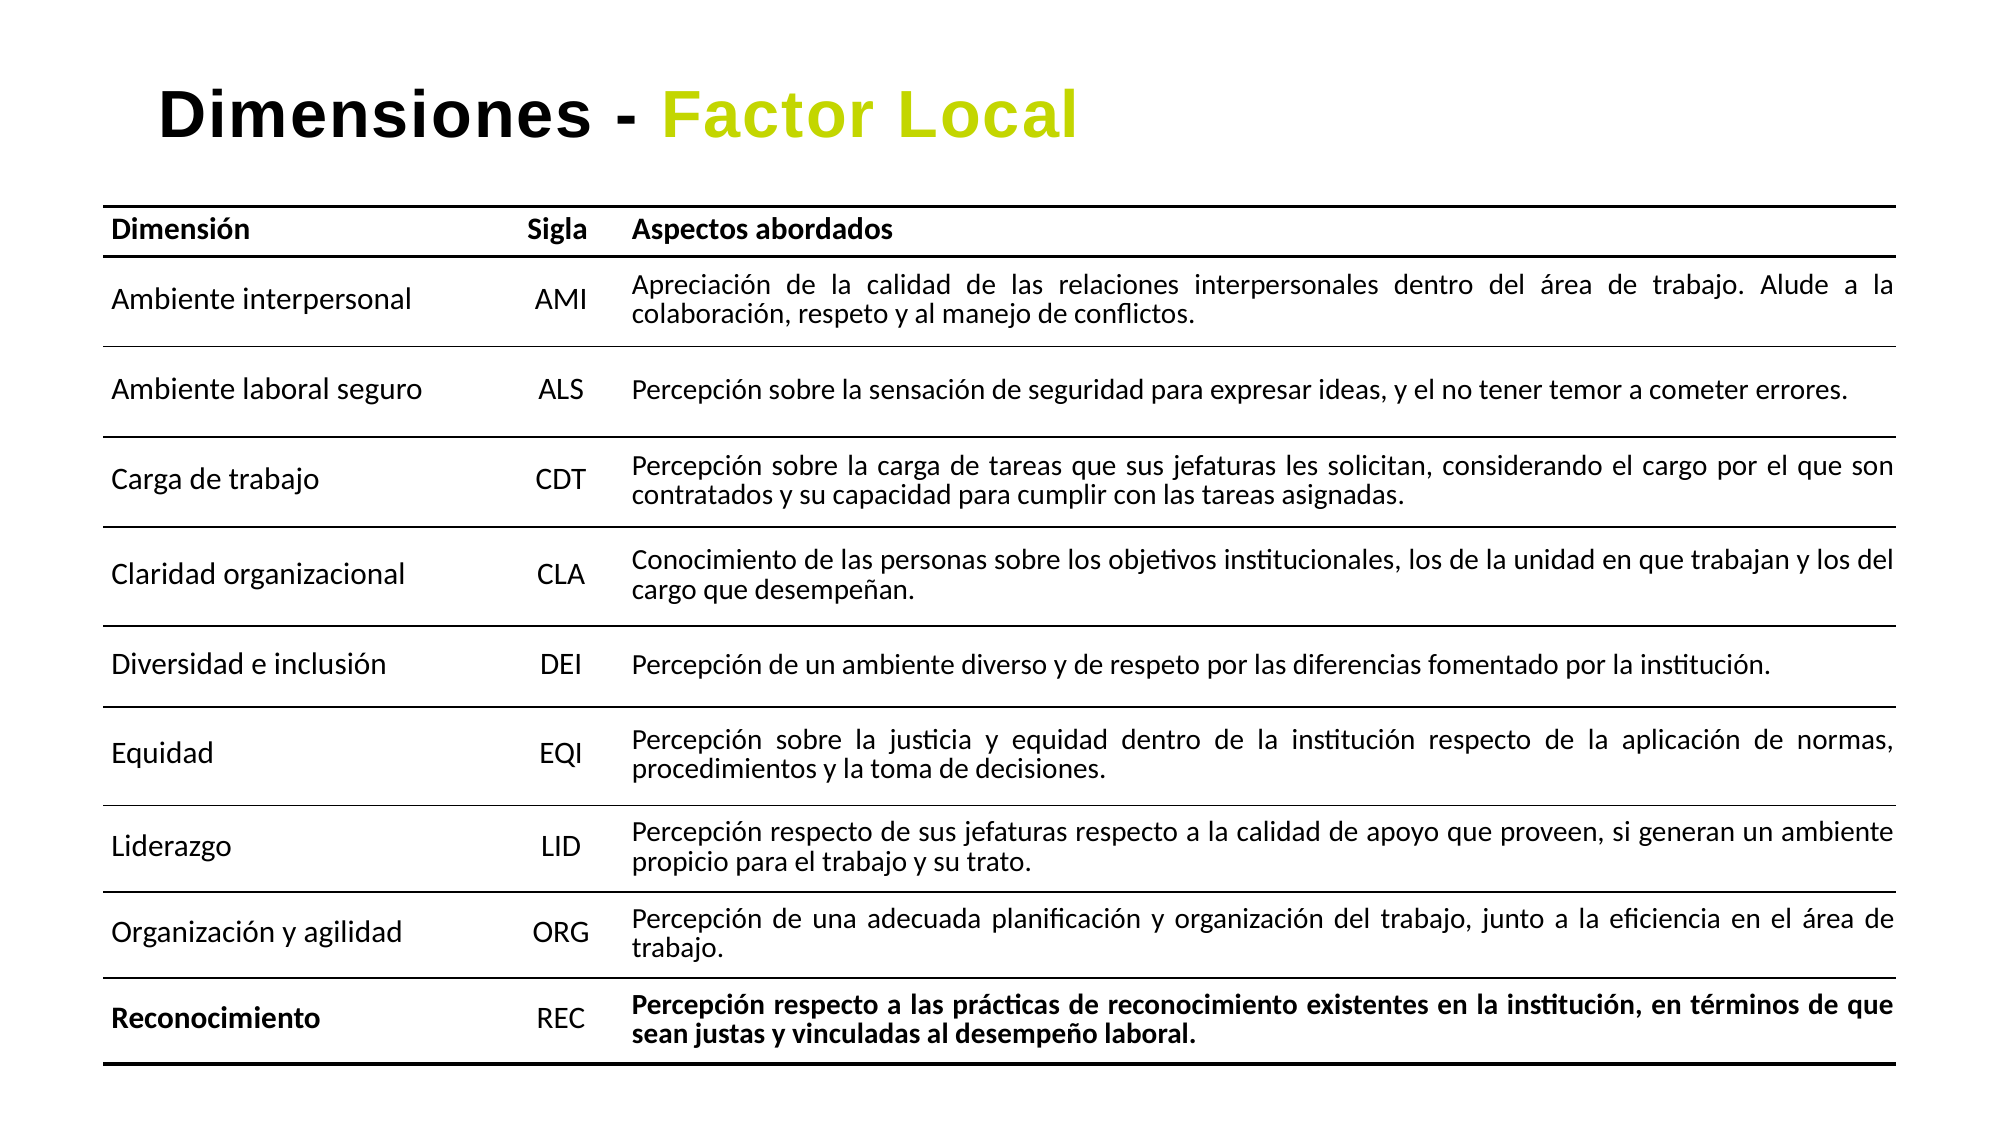

# Dimensiones - Factor Local
| Dimensión | Sigla | Aspectos abordados |
| --- | --- | --- |
| Ambiente interpersonal | AMI | Apreciación de la calidad de las relaciones interpersonales dentro del área de trabajo. Alude a la colaboración, respeto y al manejo de conflictos. |
| Ambiente laboral seguro | ALS | Percepción sobre la sensación de seguridad para expresar ideas, y el no tener temor a cometer errores. |
| Carga de trabajo | CDT | Percepción sobre la carga de tareas que sus jefaturas les solicitan, considerando el cargo por el que son contratados y su capacidad para cumplir con las tareas asignadas. |
| Claridad organizacional | CLA | Conocimiento de las personas sobre los objetivos institucionales, los de la unidad en que trabajan y los del cargo que desempeñan. |
| Diversidad e inclusión | DEI | Percepción de un ambiente diverso y de respeto por las diferencias fomentado por la institución. |
| Equidad | EQI | Percepción sobre la justicia y equidad dentro de la institución respecto de la aplicación de normas, procedimientos y la toma de decisiones. |
| Liderazgo | LID | Percepción respecto de sus jefaturas respecto a la calidad de apoyo que proveen, si generan un ambiente propicio para el trabajo y su trato. |
| Organización y agilidad | ORG | Percepción de una adecuada planificación y organización del trabajo, junto a la eficiencia en el área de trabajo. |
| Reconocimiento | REC | Percepción respecto a las prácticas de reconocimiento existentes en la institución, en términos de que sean justas y vinculadas al desempeño laboral. |